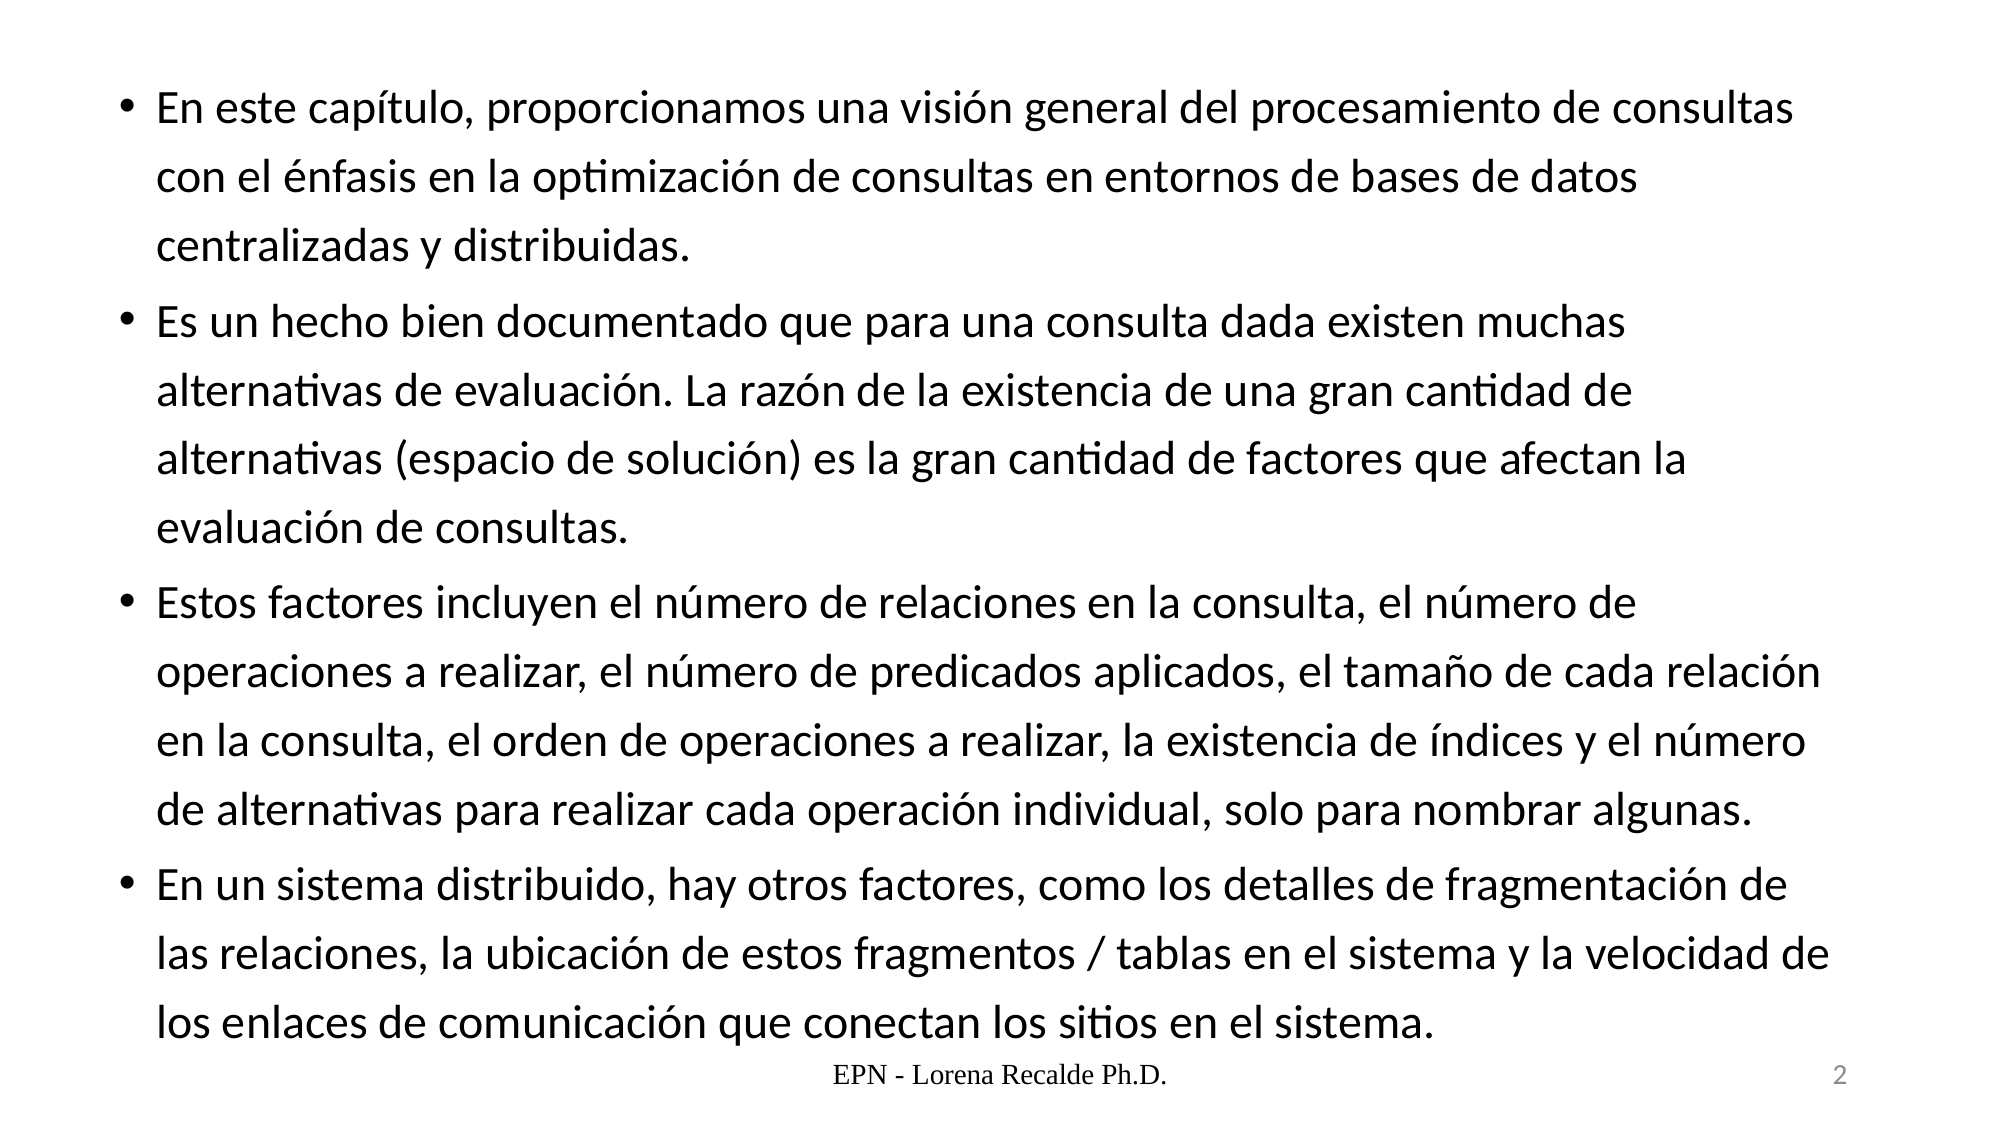

En este capítulo, proporcionamos una visión general del procesamiento de consultas con el énfasis en la optimización de consultas en entornos de bases de datos centralizadas y distribuidas.
Es un hecho bien documentado que para una consulta dada existen muchas alternativas de evaluación. La razón de la existencia de una gran cantidad de alternativas (espacio de solución) es la gran cantidad de factores que afectan la evaluación de consultas.
Estos factores incluyen el número de relaciones en la consulta, el número de operaciones a realizar, el número de predicados aplicados, el tamaño de cada relación en la consulta, el orden de operaciones a realizar, la existencia de índices y el número de alternativas para realizar cada operación individual, solo para nombrar algunas.
En un sistema distribuido, hay otros factores, como los detalles de fragmentación de las relaciones, la ubicación de estos fragmentos / tablas en el sistema y la velocidad de los enlaces de comunicación que conectan los sitios en el sistema.
EPN - Lorena Recalde Ph.D.
2